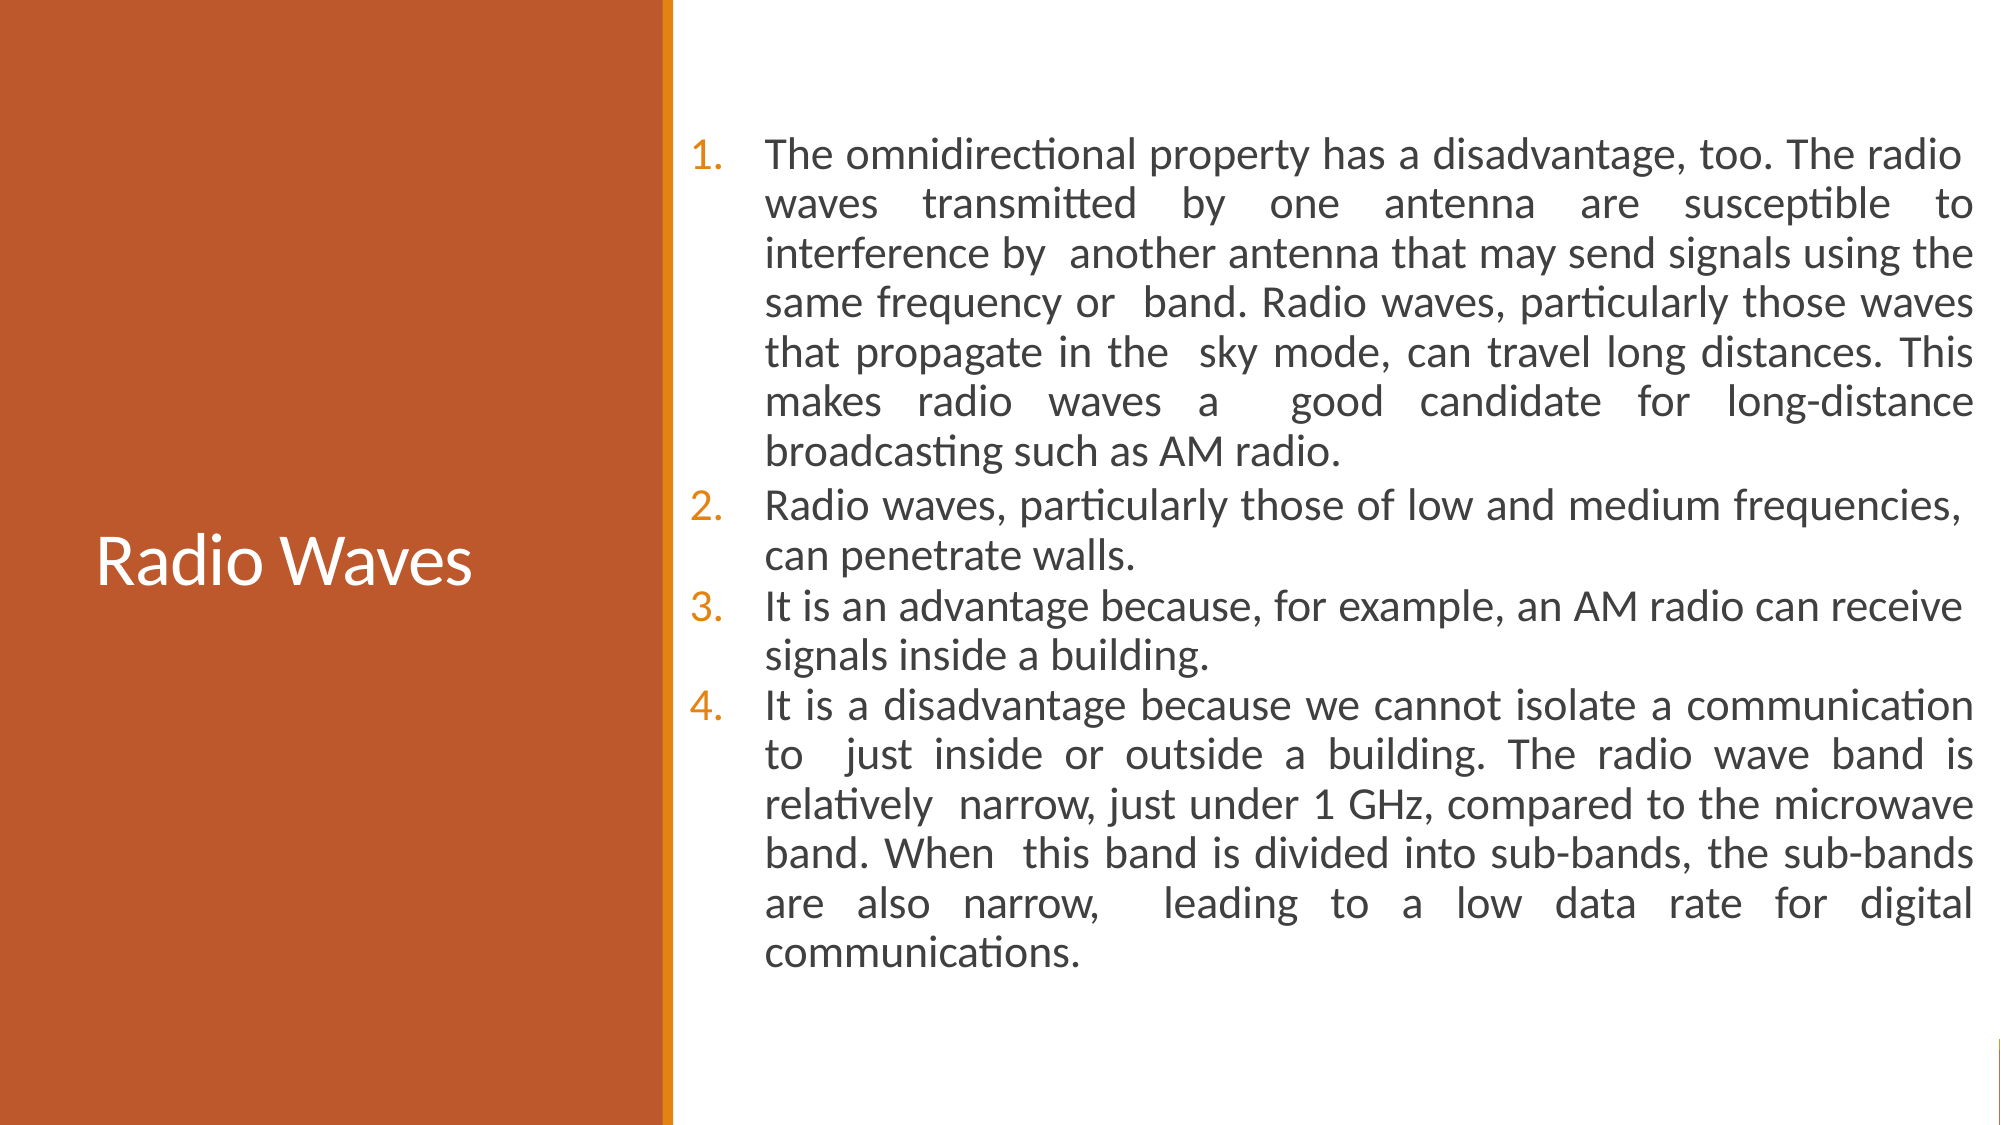

# Radio Waves
The omnidirectional property has a disadvantage, too. The radio  waves transmitted by one antenna are susceptible to interference by  another antenna that may send signals using the same frequency or  band. Radio waves, particularly those waves that propagate in the  sky mode, can travel long distances. This makes radio waves a  good candidate for long-distance broadcasting such as AM radio.
Radio waves, particularly those of low and medium frequencies,  can penetrate walls.
It is an advantage because, for example, an AM radio can receive  signals inside a building.
It is a disadvantage because we cannot isolate a communication to  just inside or outside a building. The radio wave band is relatively  narrow, just under 1 GHz, compared to the microwave band. When  this band is divided into sub-bands, the sub-bands are also narrow,  leading to a low data rate for digital communications.